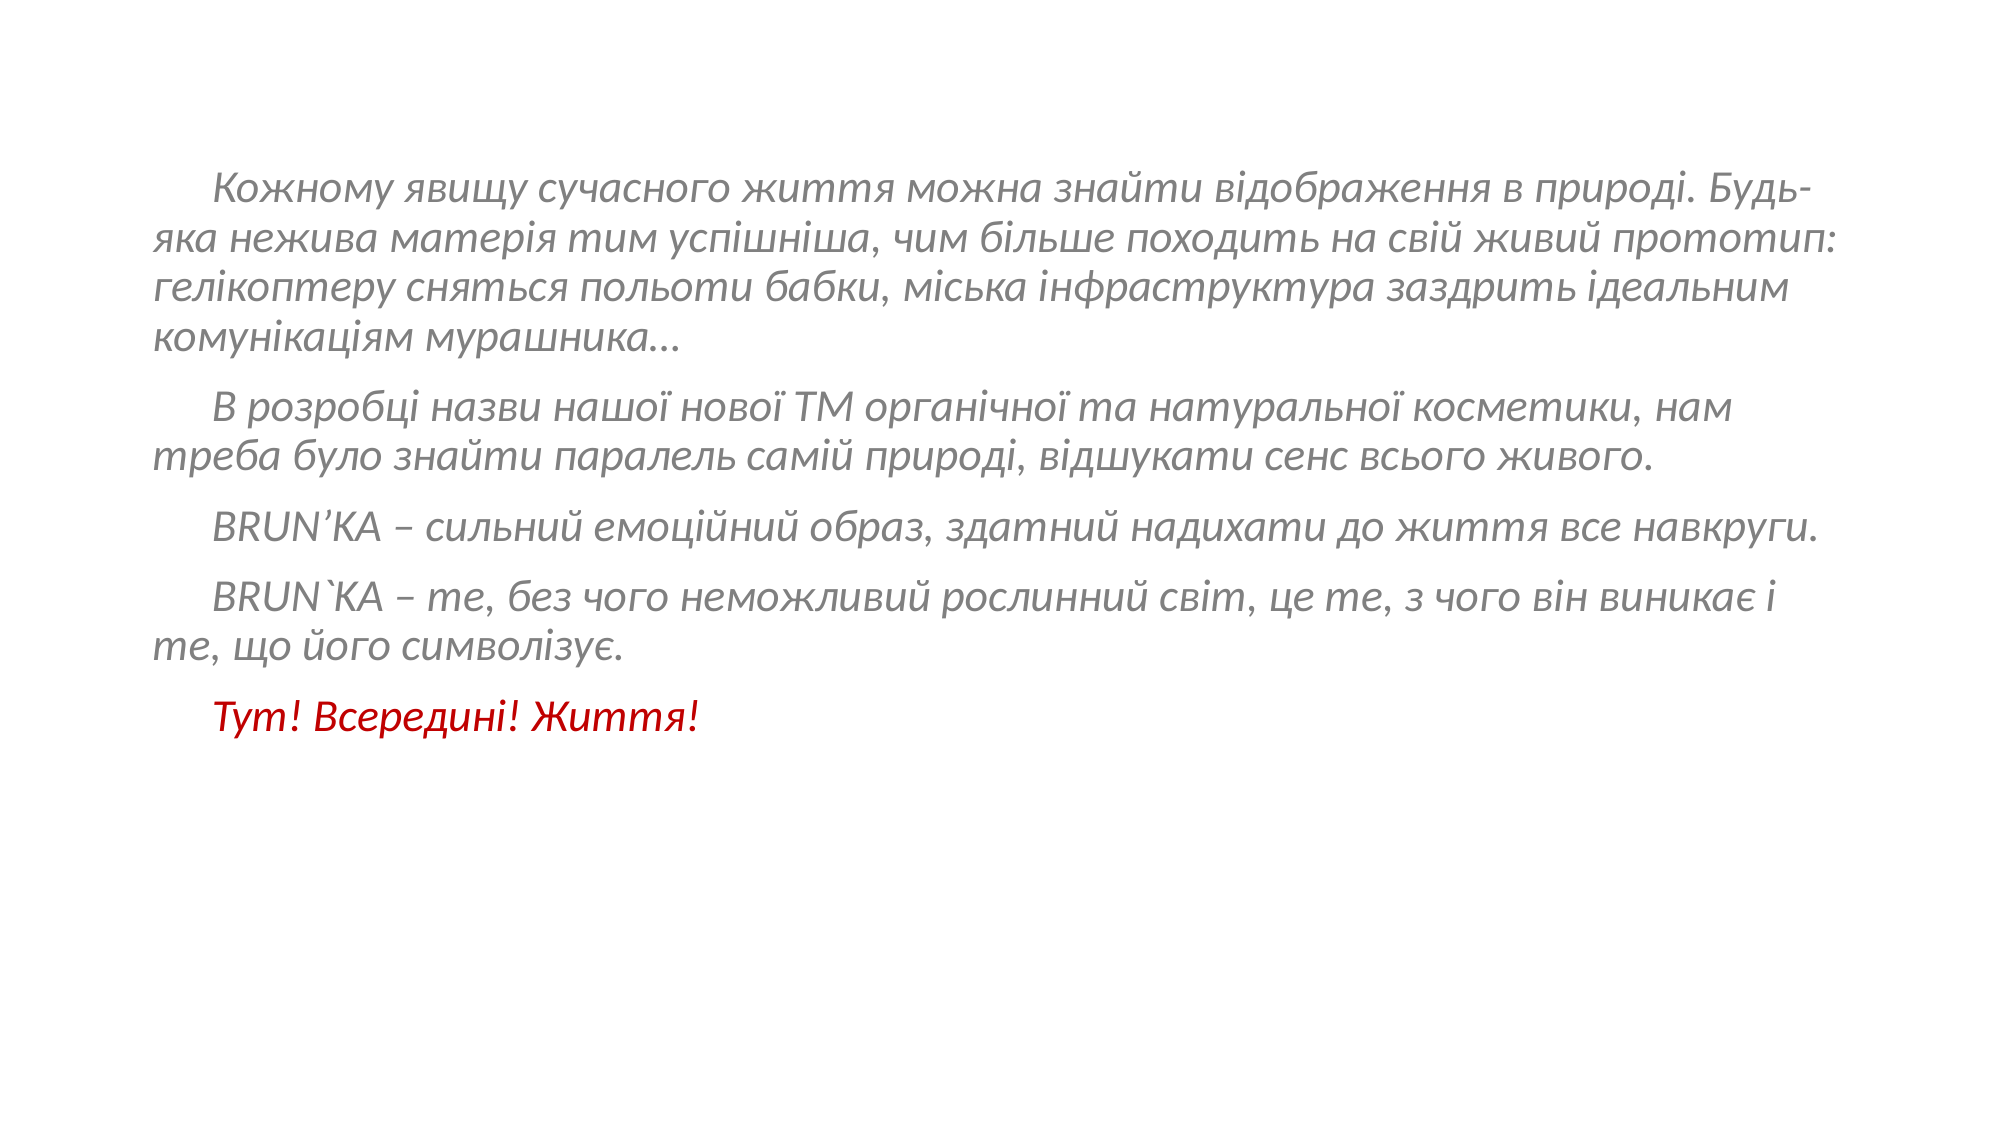

Кожному явищу сучасного життя можна знайти відображення в природі. Будь-яка нежива матерія тим успішніша, чим більше походить на свій живий прототип: гелікоптеру сняться польоти бабки, міська інфраструктура заздрить ідеальним комунікаціям мурашника…
В розробці назви нашої нової ТМ органічної та натуральної косметики, нам треба було знайти паралель самій природі, відшукати сенс всього живого.
BRUN’KA – сильний емоційний образ, здатний надихати до життя все навкруги.
BRUN`KA – те, без чого неможливий рослинний світ, це те, з чого він виникає і те, що його символізує.
Тут! Всередині! Життя!